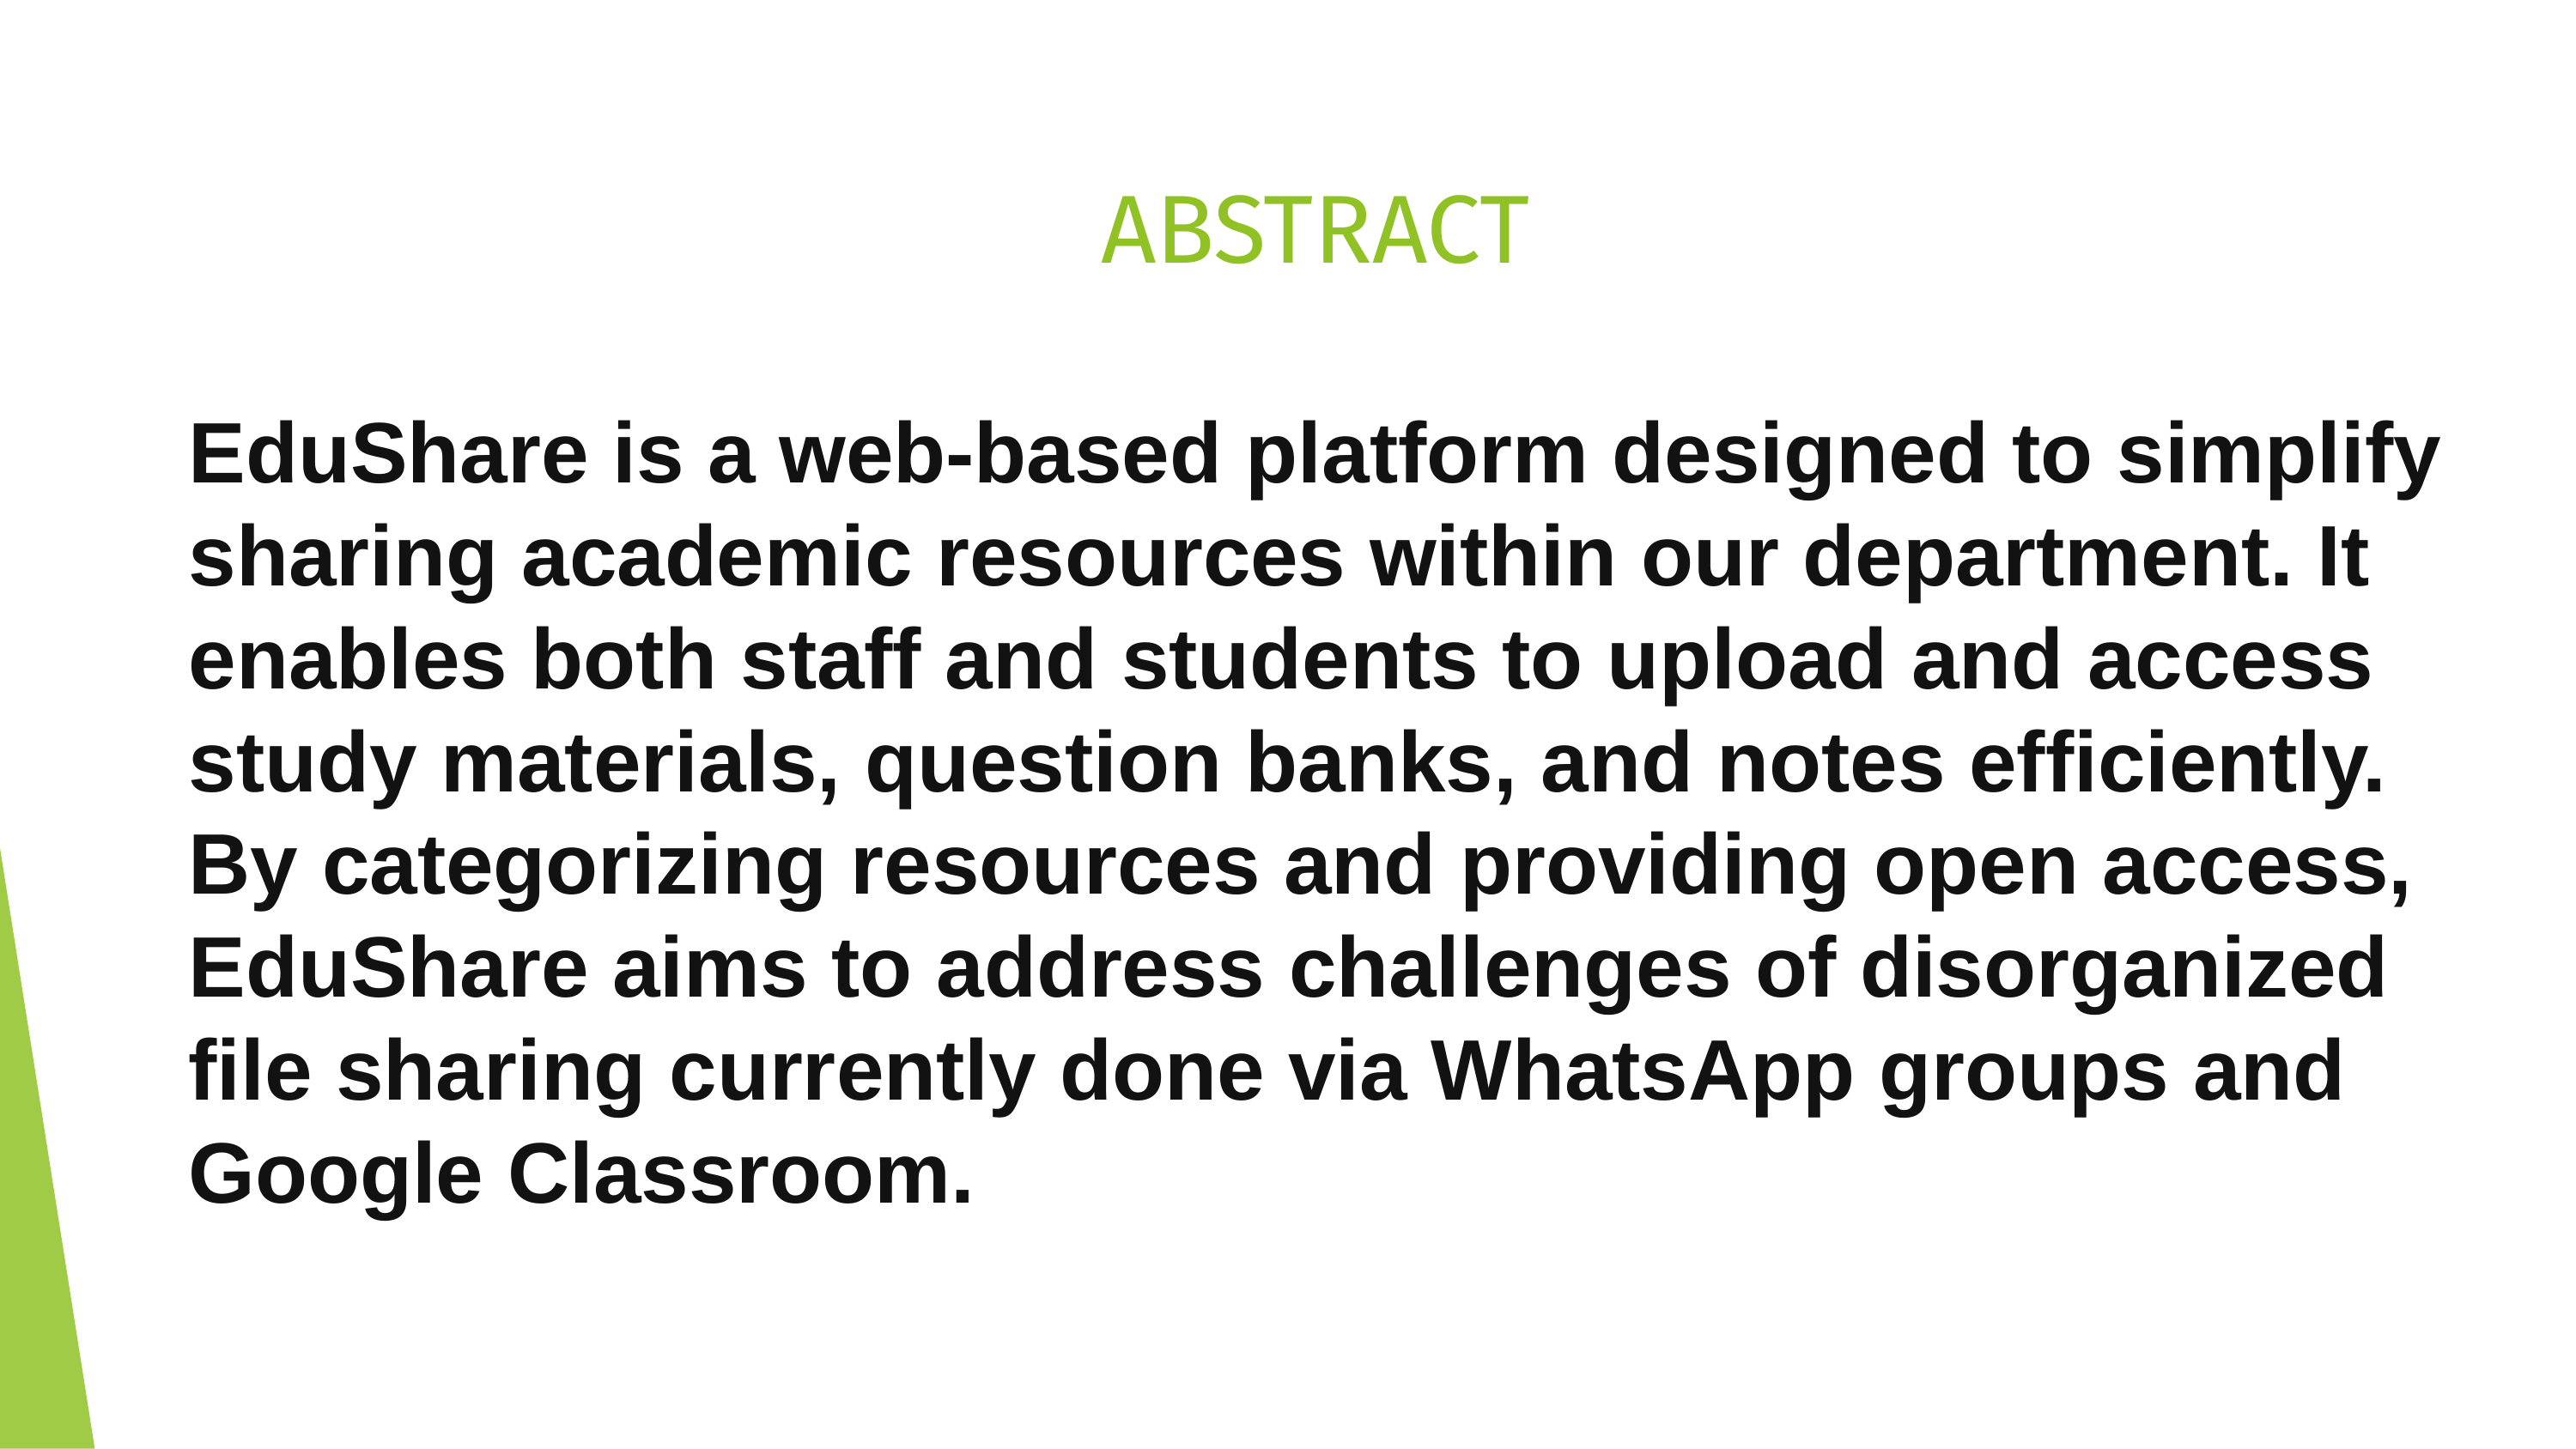

ABSTRACT
EduShare is a web-based platform designed to simplify sharing academic resources within our department. It enables both staff and students to upload and access study materials, question banks, and notes efficiently. By categorizing resources and providing open access, EduShare aims to address challenges of disorganized file sharing currently done via WhatsApp groups and Google Classroom.